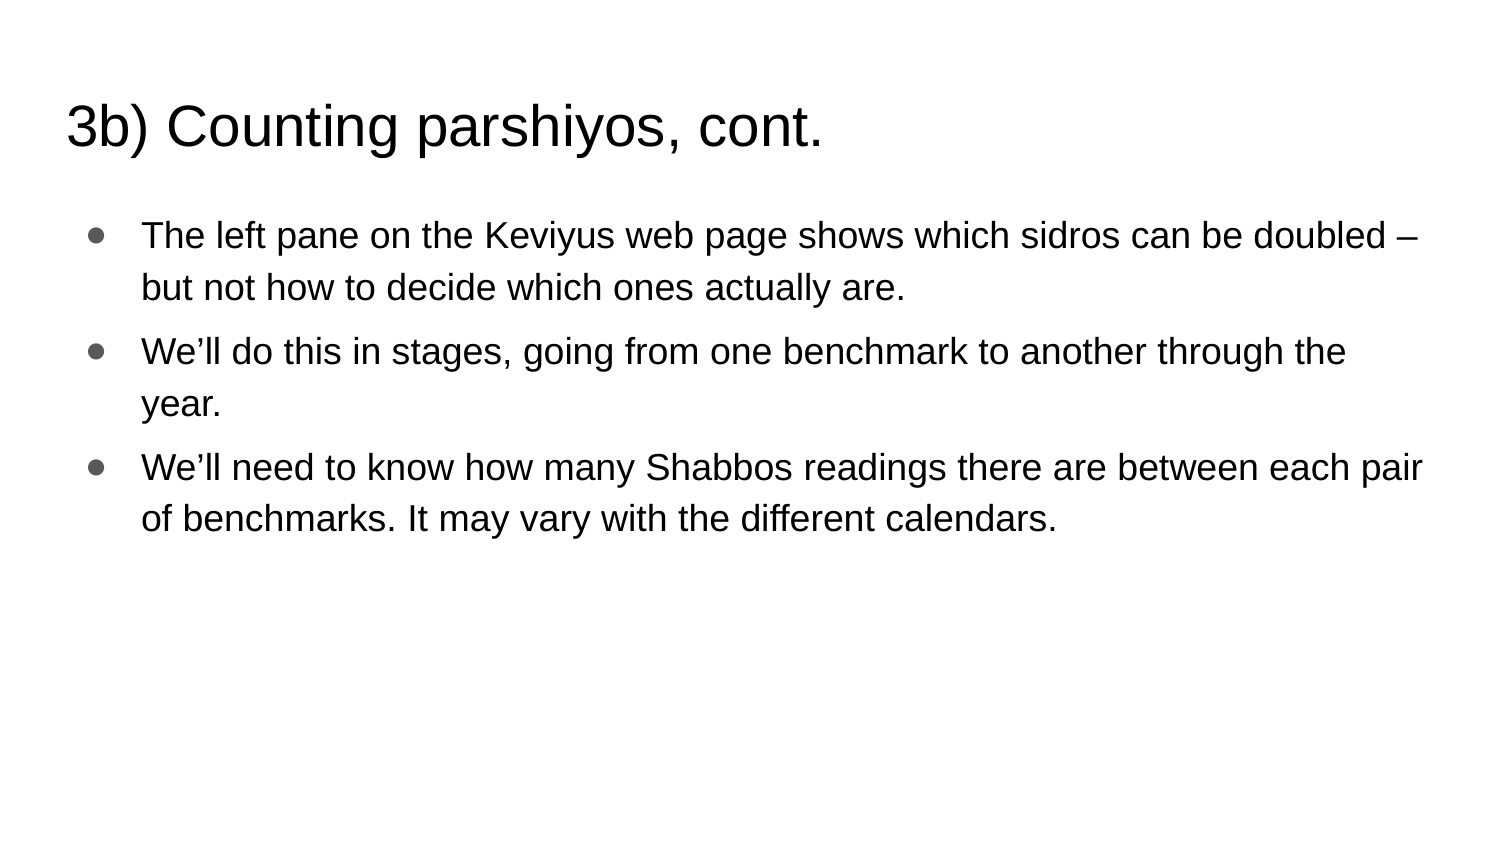

# 3b) Counting parshiyos, cont.
The left pane on the Keviyus web page shows which sidros can be doubled –
but not how to decide which ones actually are.
We’ll do this in stages, going from one benchmark to another through the year.
We’ll need to know how many Shabbos readings there are between each pair of benchmarks. It may vary with the different calendars.